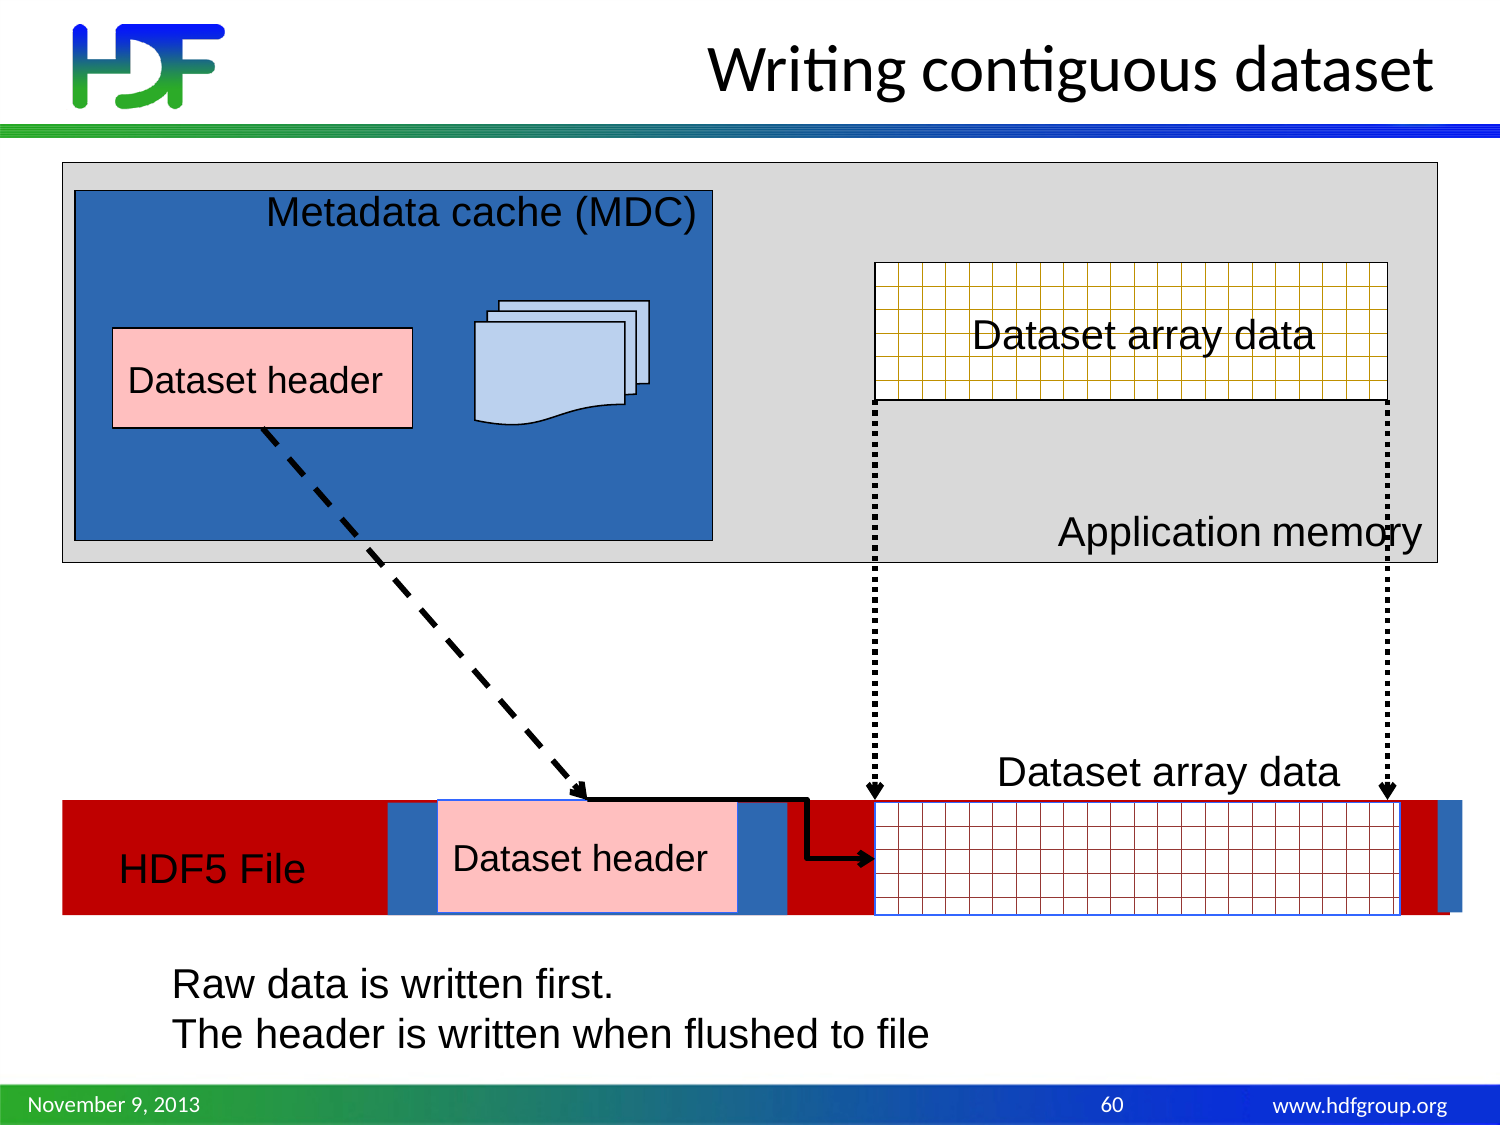

# Writing contiguous dataset
Application memory
Metadata cache (MDC)

Dataset array data

Dataset header
Dataset array data

Dataset header

HDF5 File
Raw data is written first.
The header is written when flushed to file
November 9, 2013
60